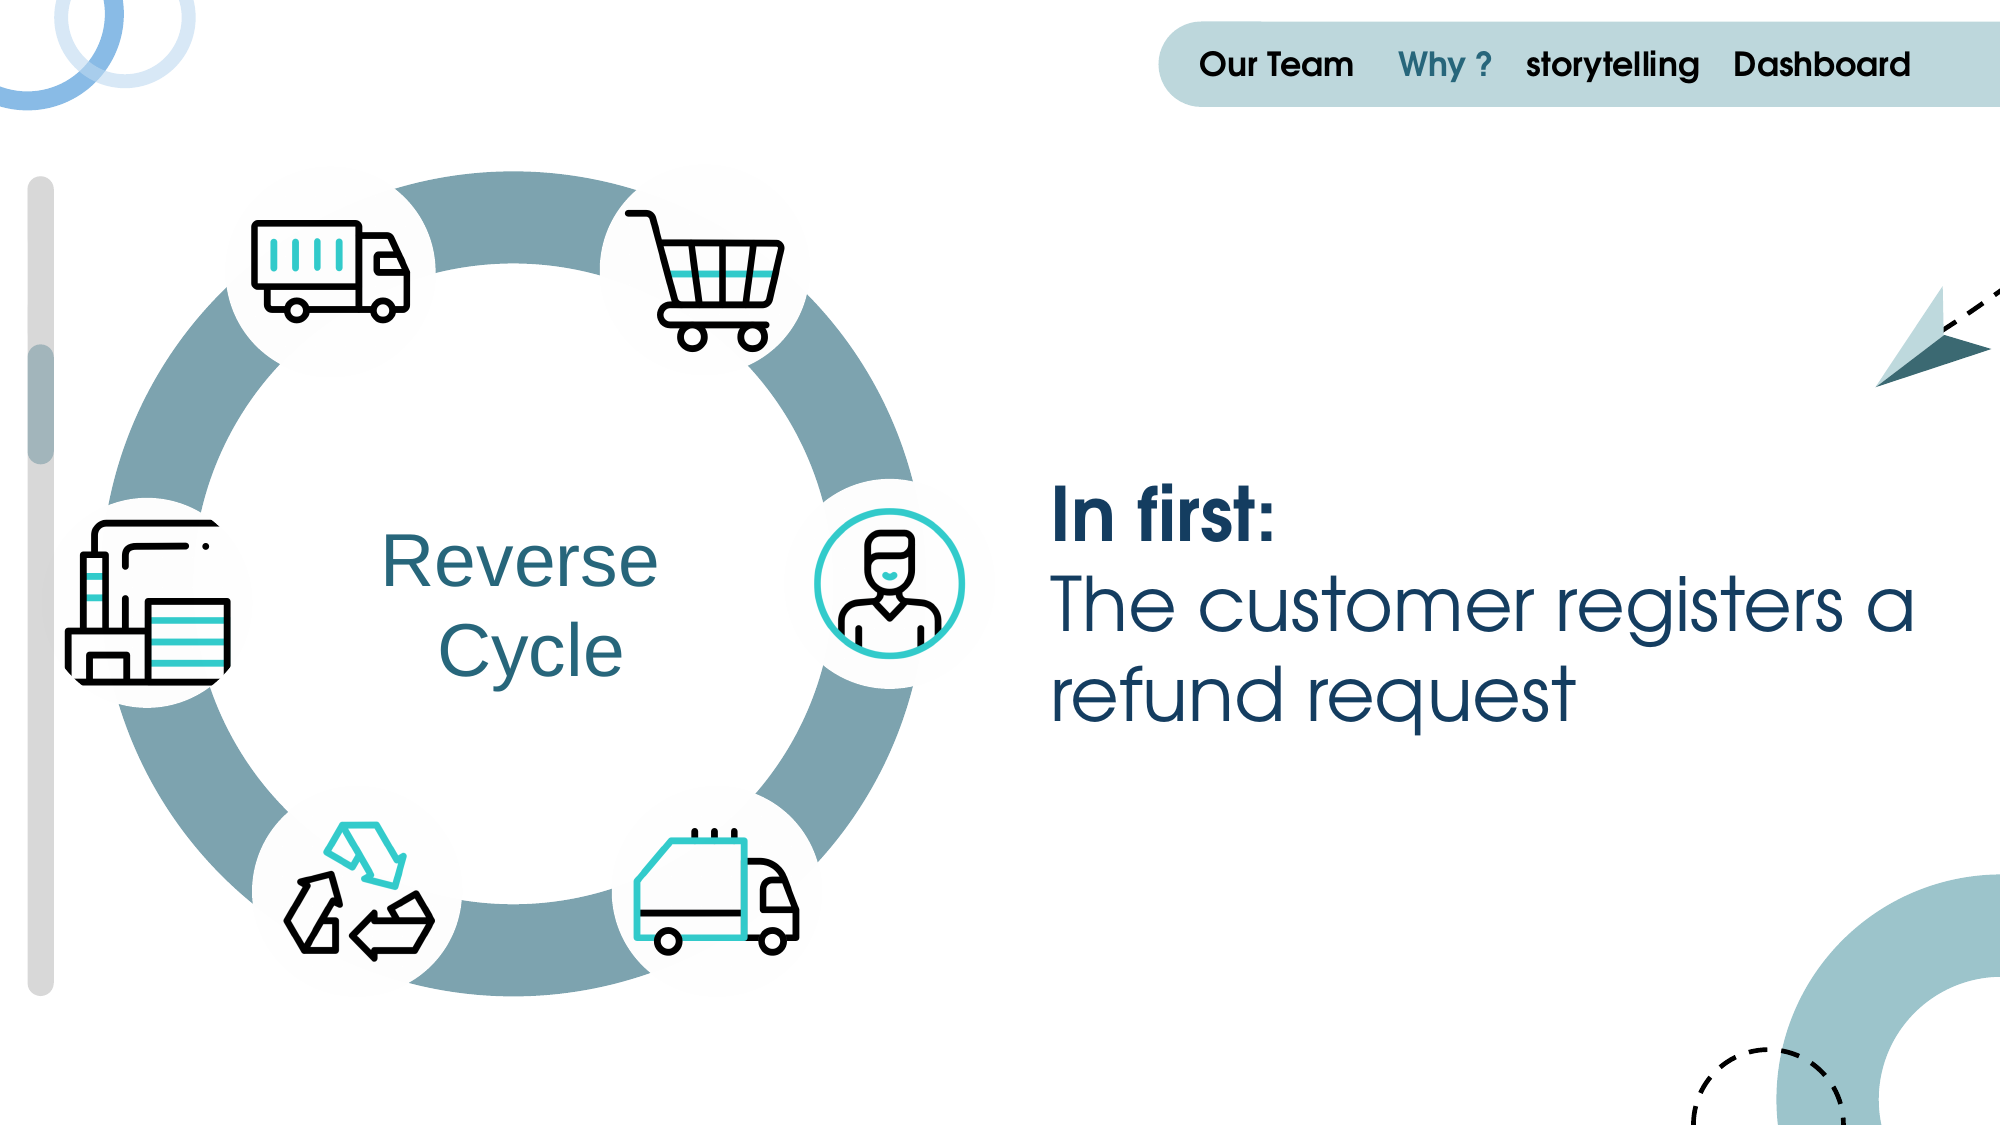

Our Team
Why ?
storytelling
Dashboard

In first:
The customer registers a refund request

Reverse
Cycle